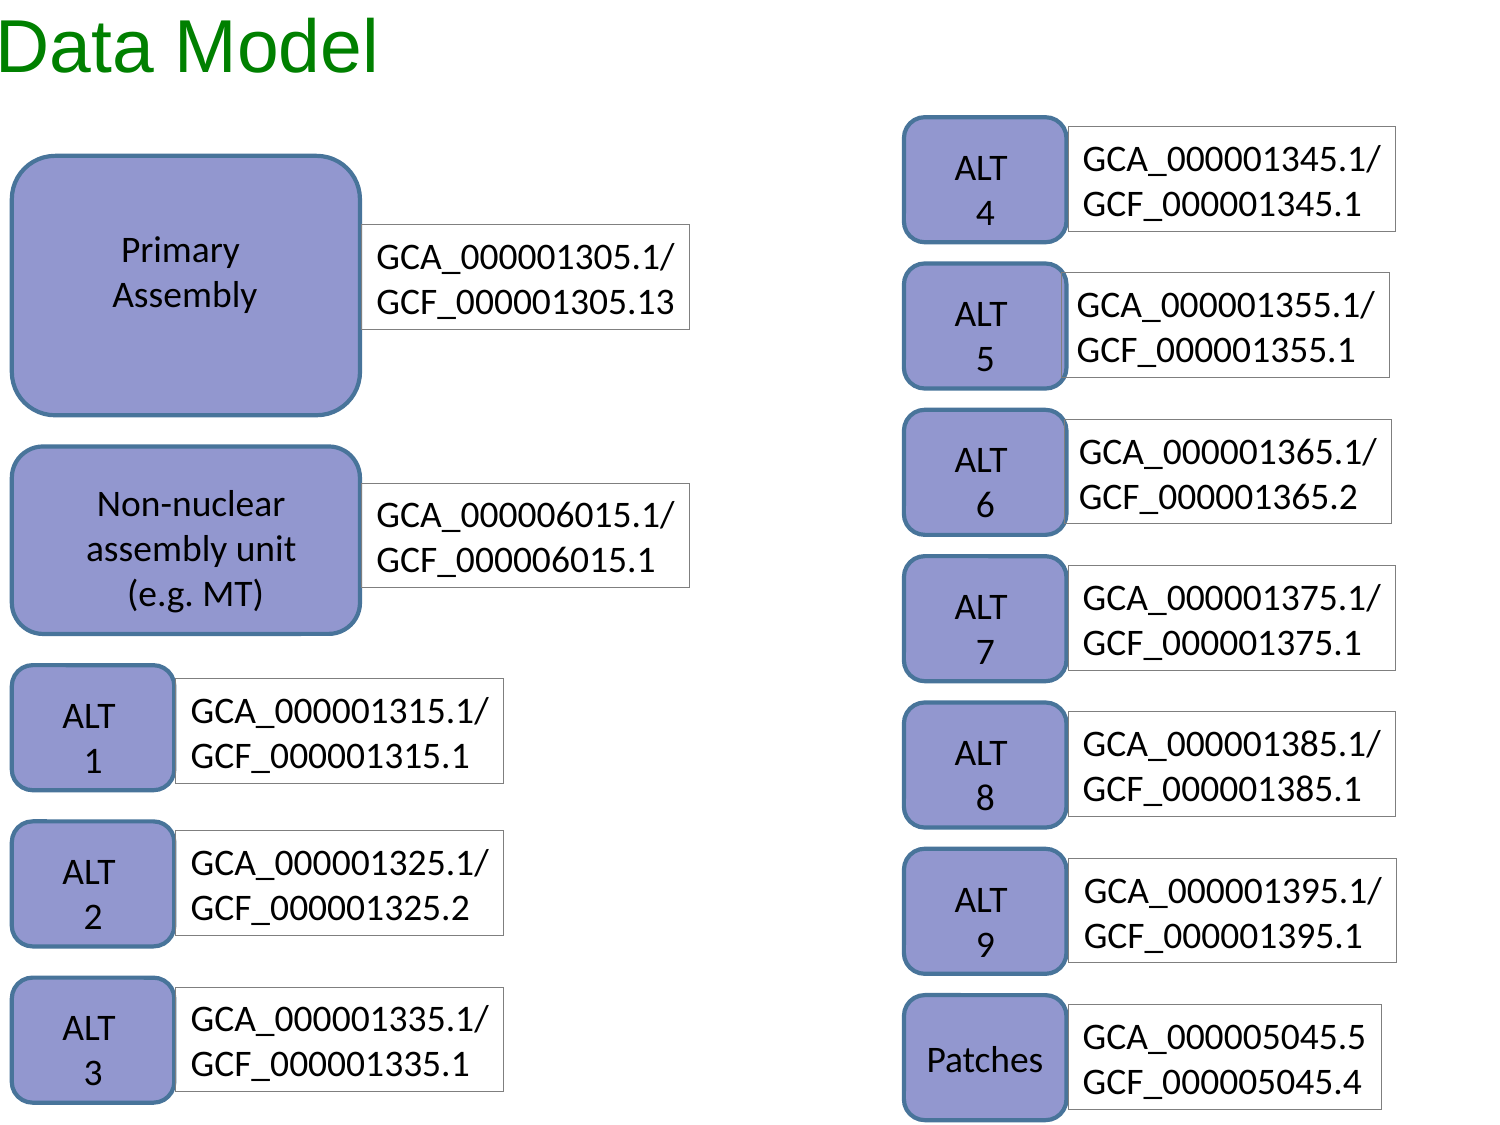

Data Model
GCA_000001405.6
/GCF_000001405.17

ALT
4
GCA_000001345.1/
GCF_000001345.1

Primary
Assembly
GCA_000001305.1/
GCF_000001305.13

ALT
5
GCA_000001355.1/
GCF_000001355.1

ALT
6
GCA_000001365.1/
GCF_000001365.2

Non-nuclear
assembly unit
(e.g. MT)
GCA_000006015.1/
GCF_000006015.1

ALT
7
GCA_000001375.1/
GCF_000001375.1

ALT
1
GCA_000001315.1/
GCF_000001315.1

ALT
8
GCA_000001385.1/
GCF_000001385.1

ALT
2
GCA_000001325.1/
GCF_000001325.2

ALT
9
GCA_000001395.1/
GCF_000001395.1

ALT
3
GCA_000001335.1/
GCF_000001335.1

Patches
GCA_000005045.5
GCF_000005045.4